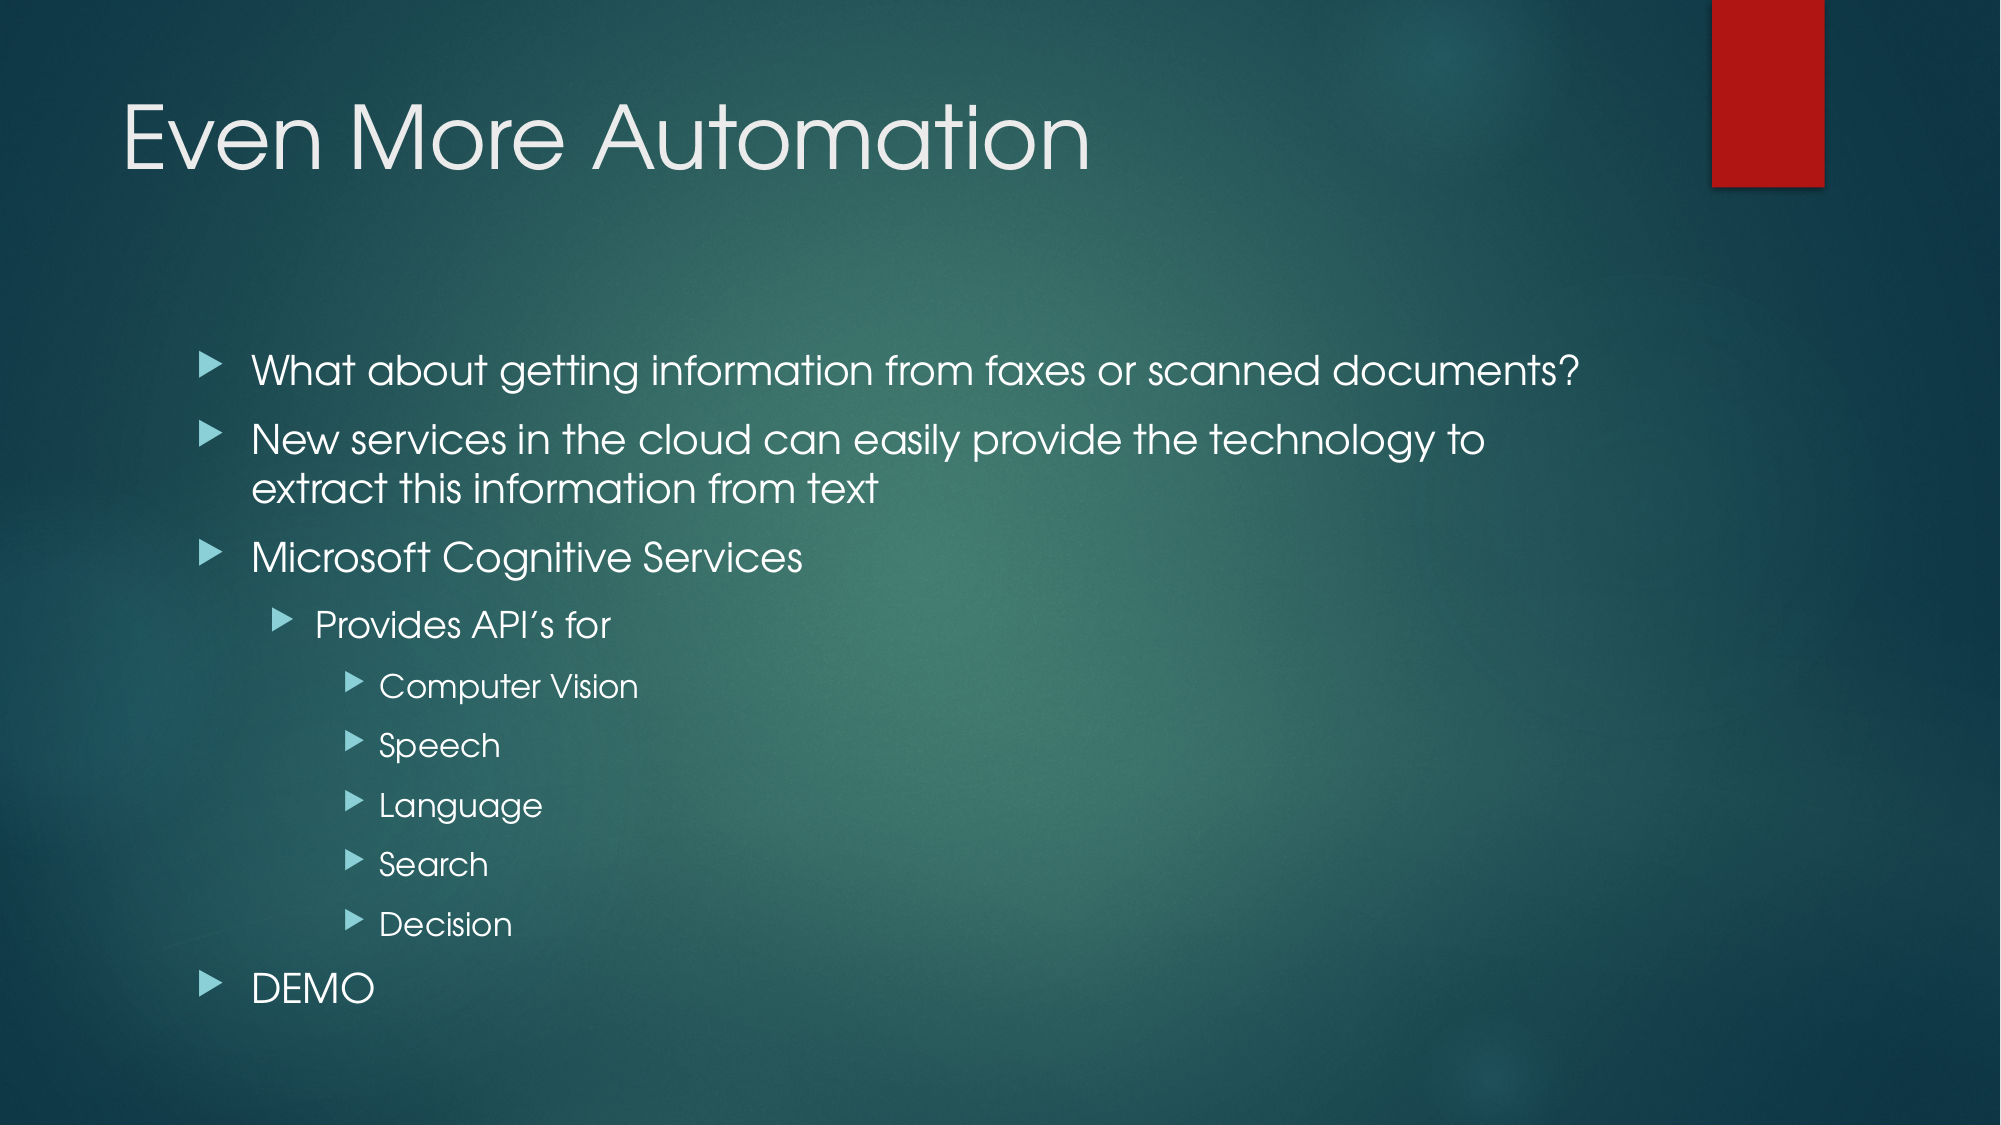

# Even More Automation
What about getting information from faxes or scanned documents?
New services in the cloud can easily provide the technology to extract this information from text
Microsoft Cognitive Services
Provides API’s for
Computer Vision
Speech
Language
Search
Decision
DEMO